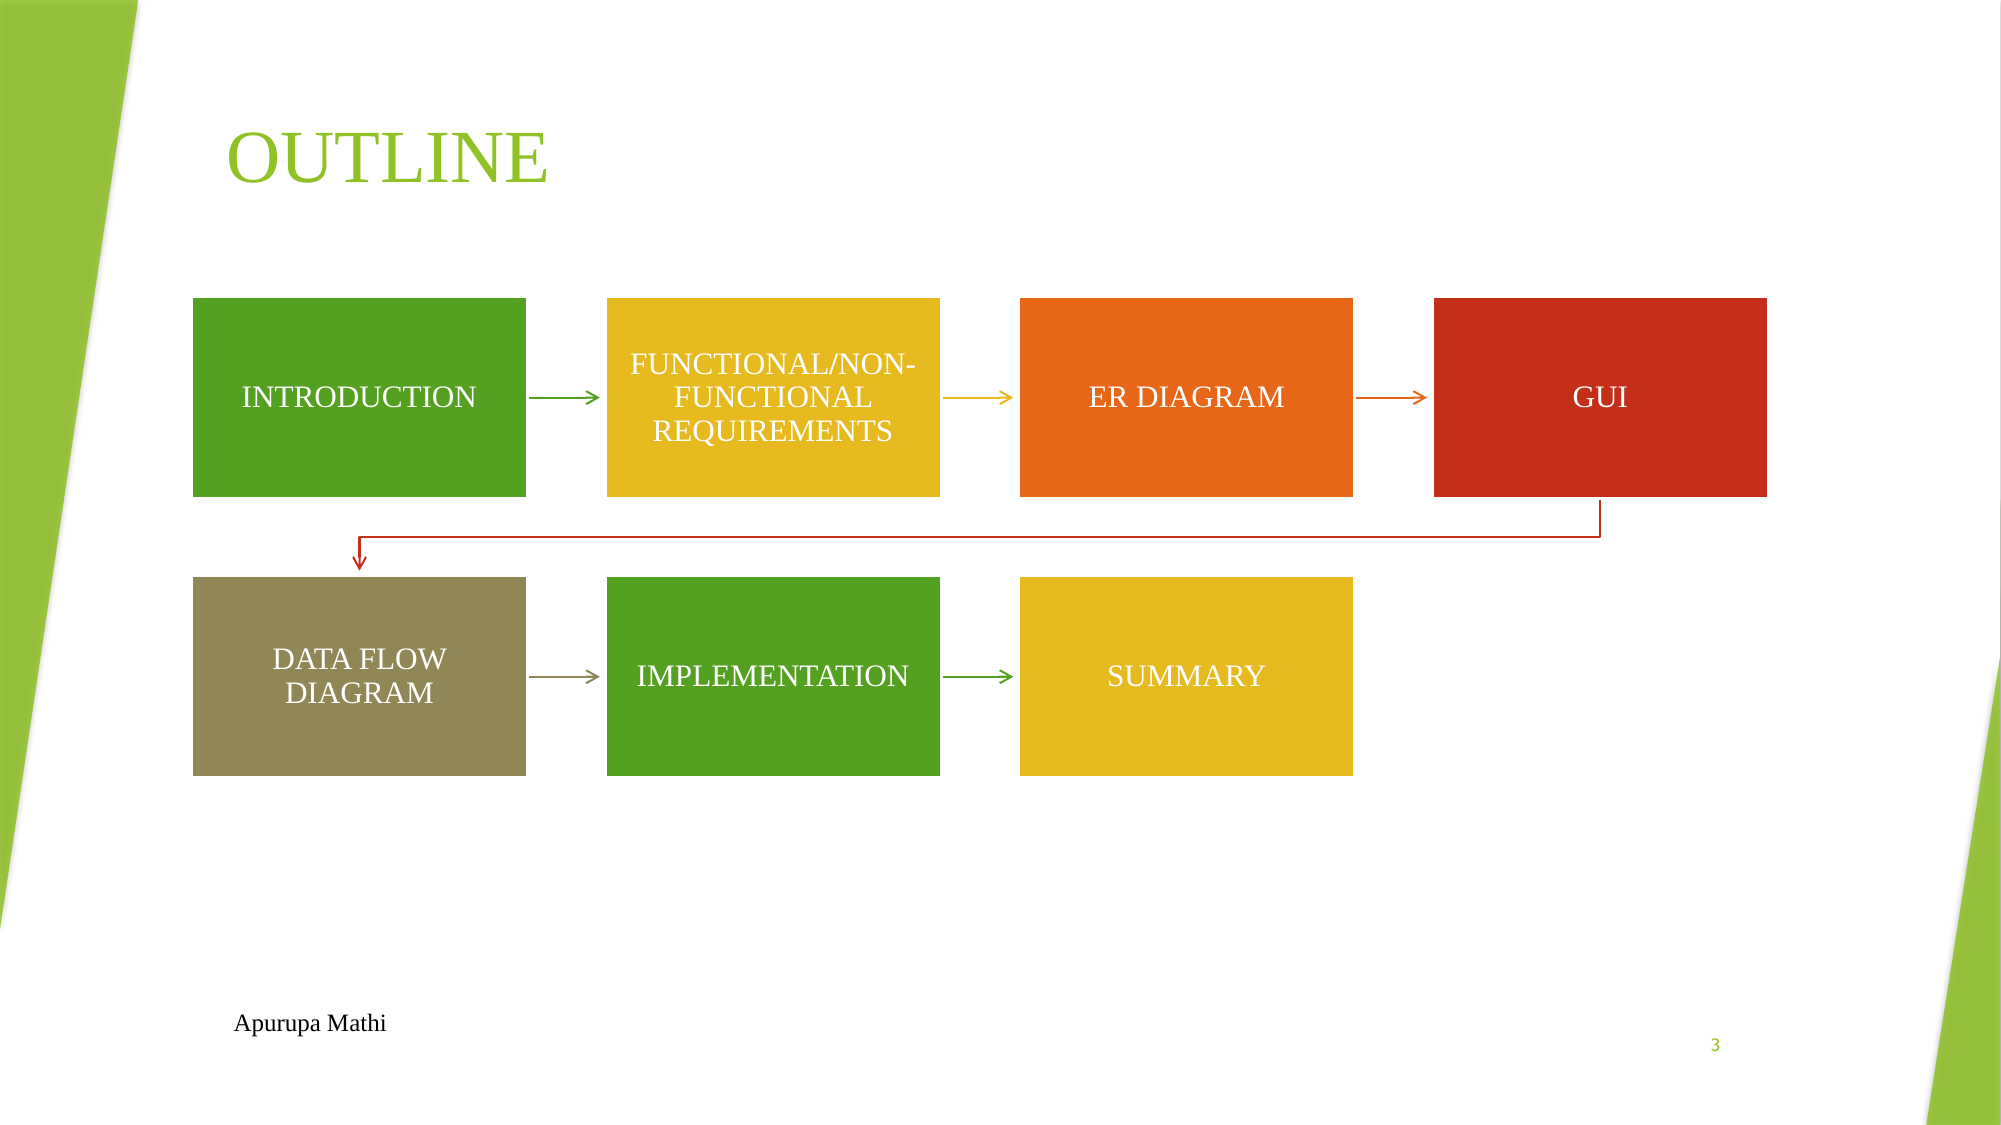

# OUTLINE

INTRODUCTION

FUNCTIONAL/NON-FUNCTIONAL REQUIREMENTS

ER DIAGRAM

GUI

DATA FLOW DIAGRAM

IMPLEMENTATION
SUMMARY

Apurupa Mathi
3